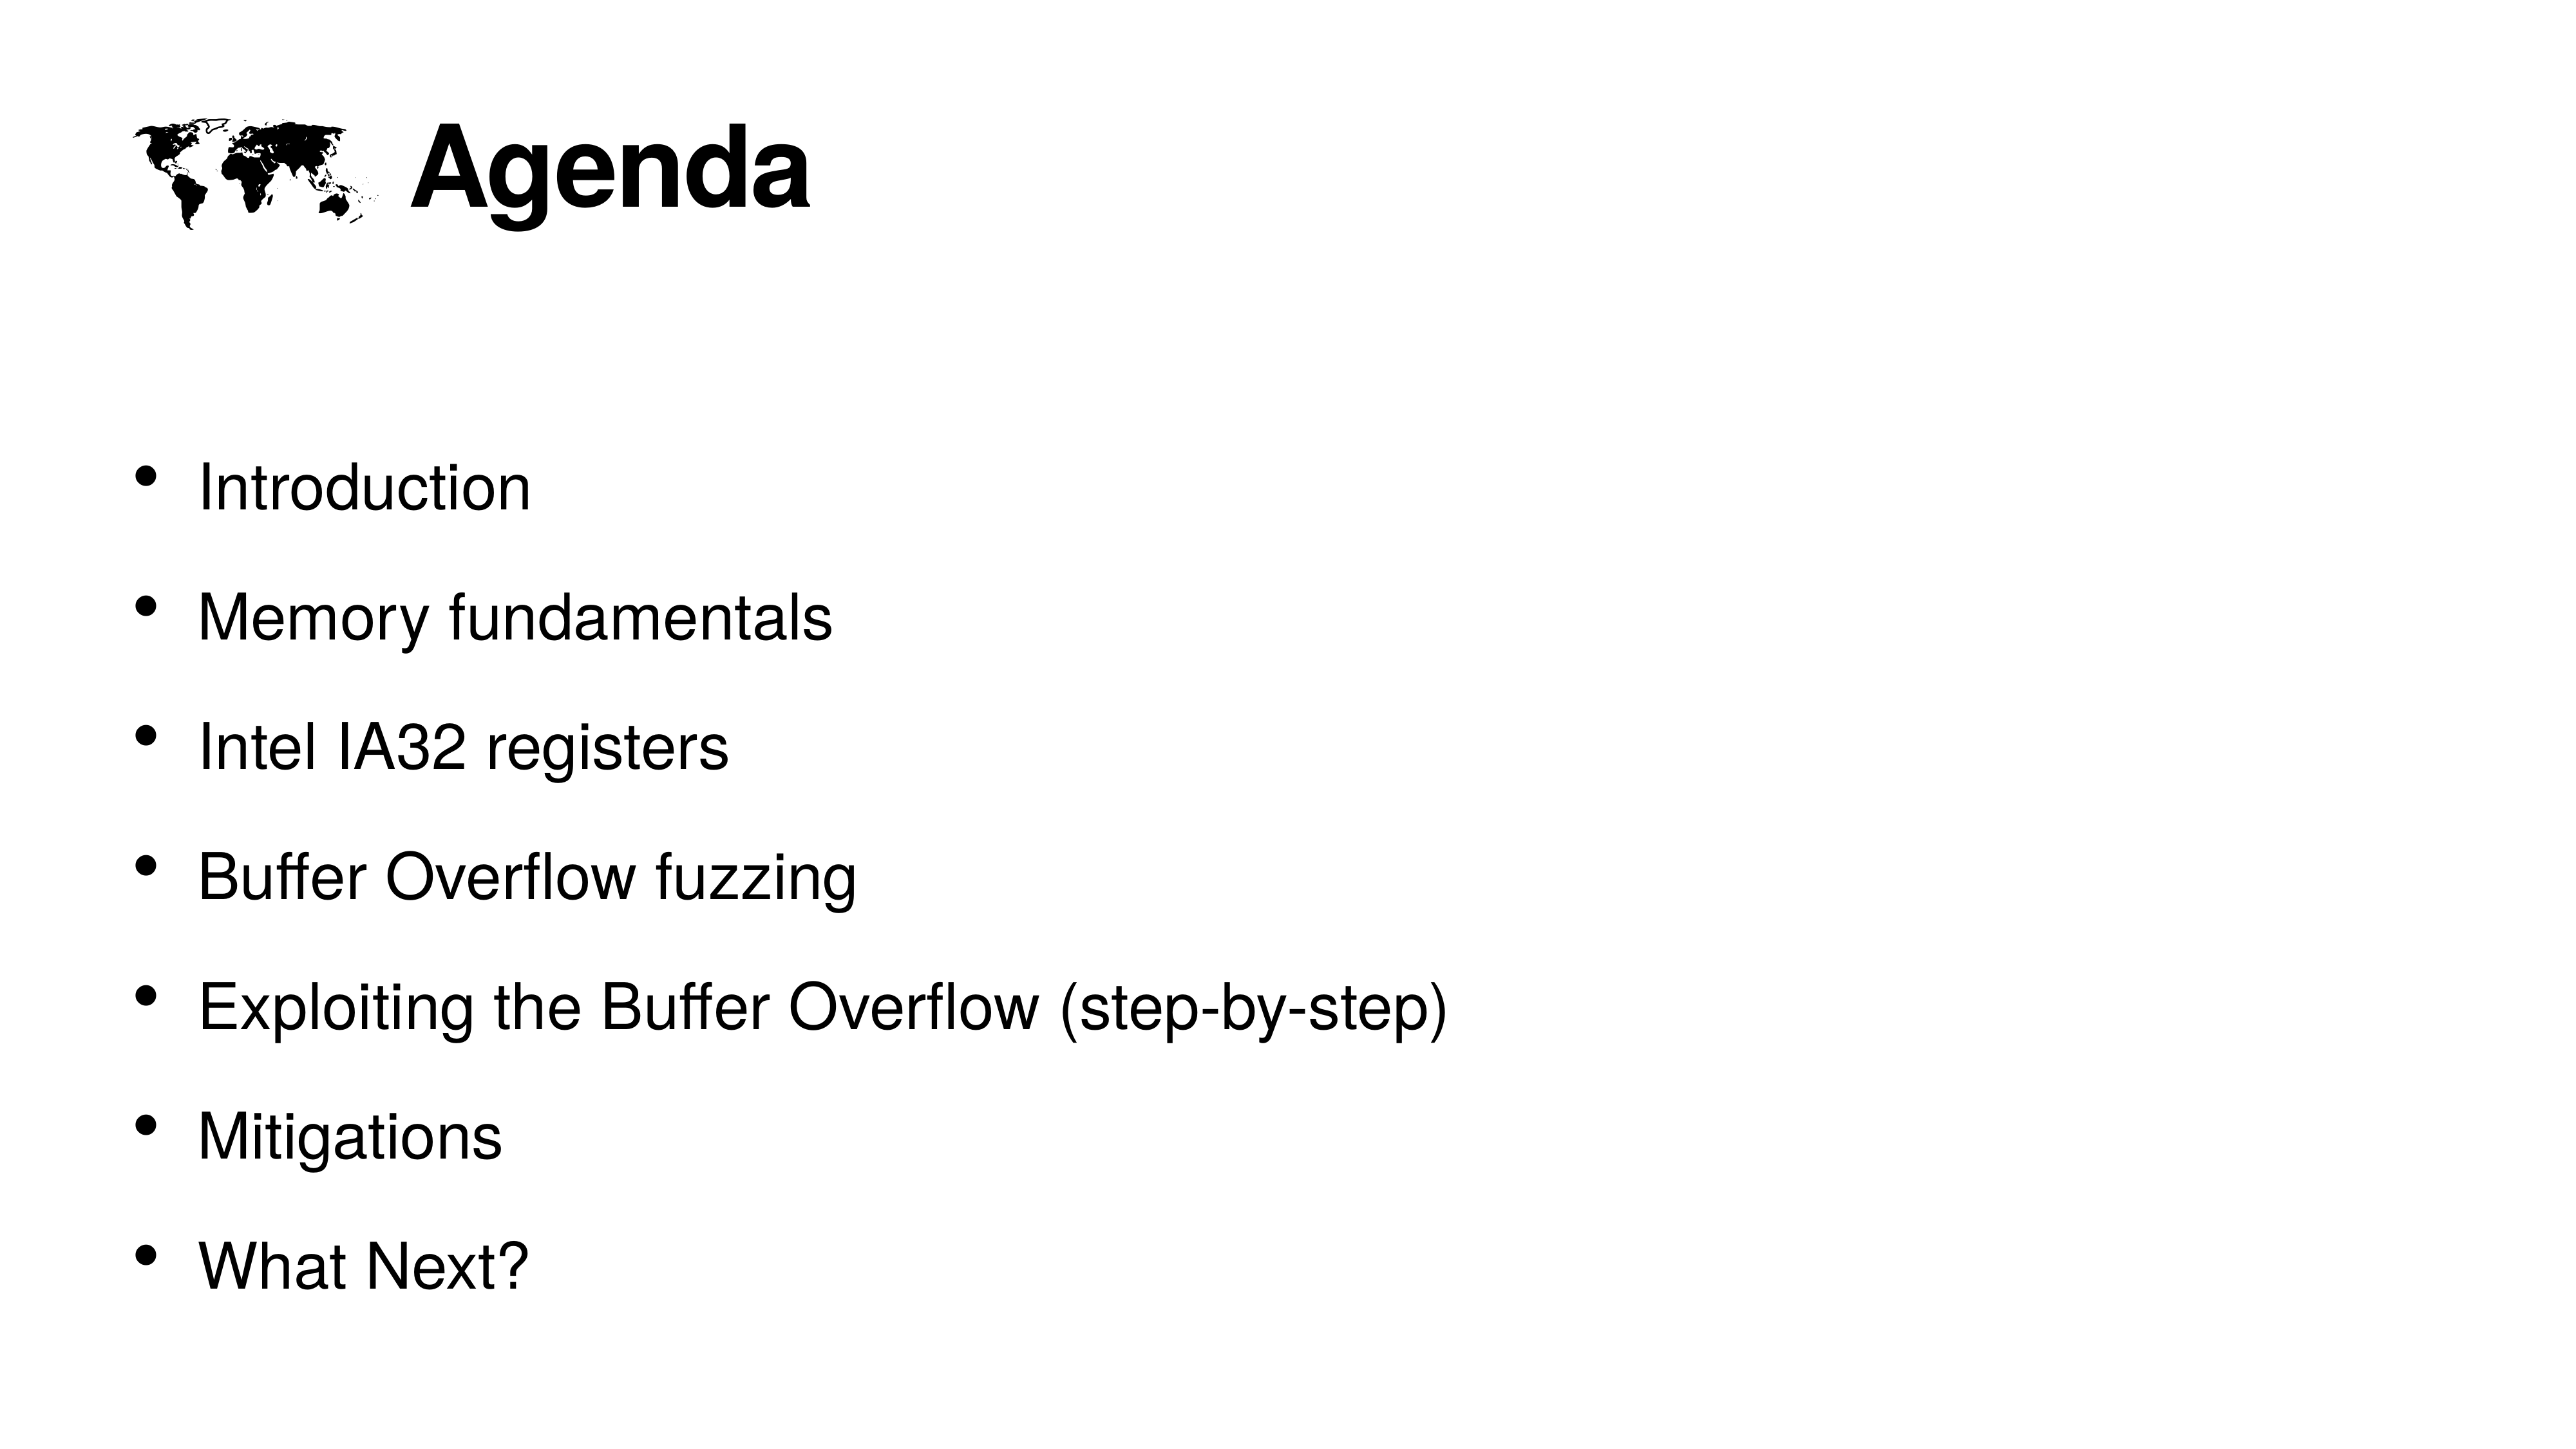

# 🗺 Agenda
Introduction
Memory fundamentals
Intel IA32 registers
Buffer Overflow fuzzing
Exploiting the Buffer Overflow (step-by-step)
Mitigations
What Next?